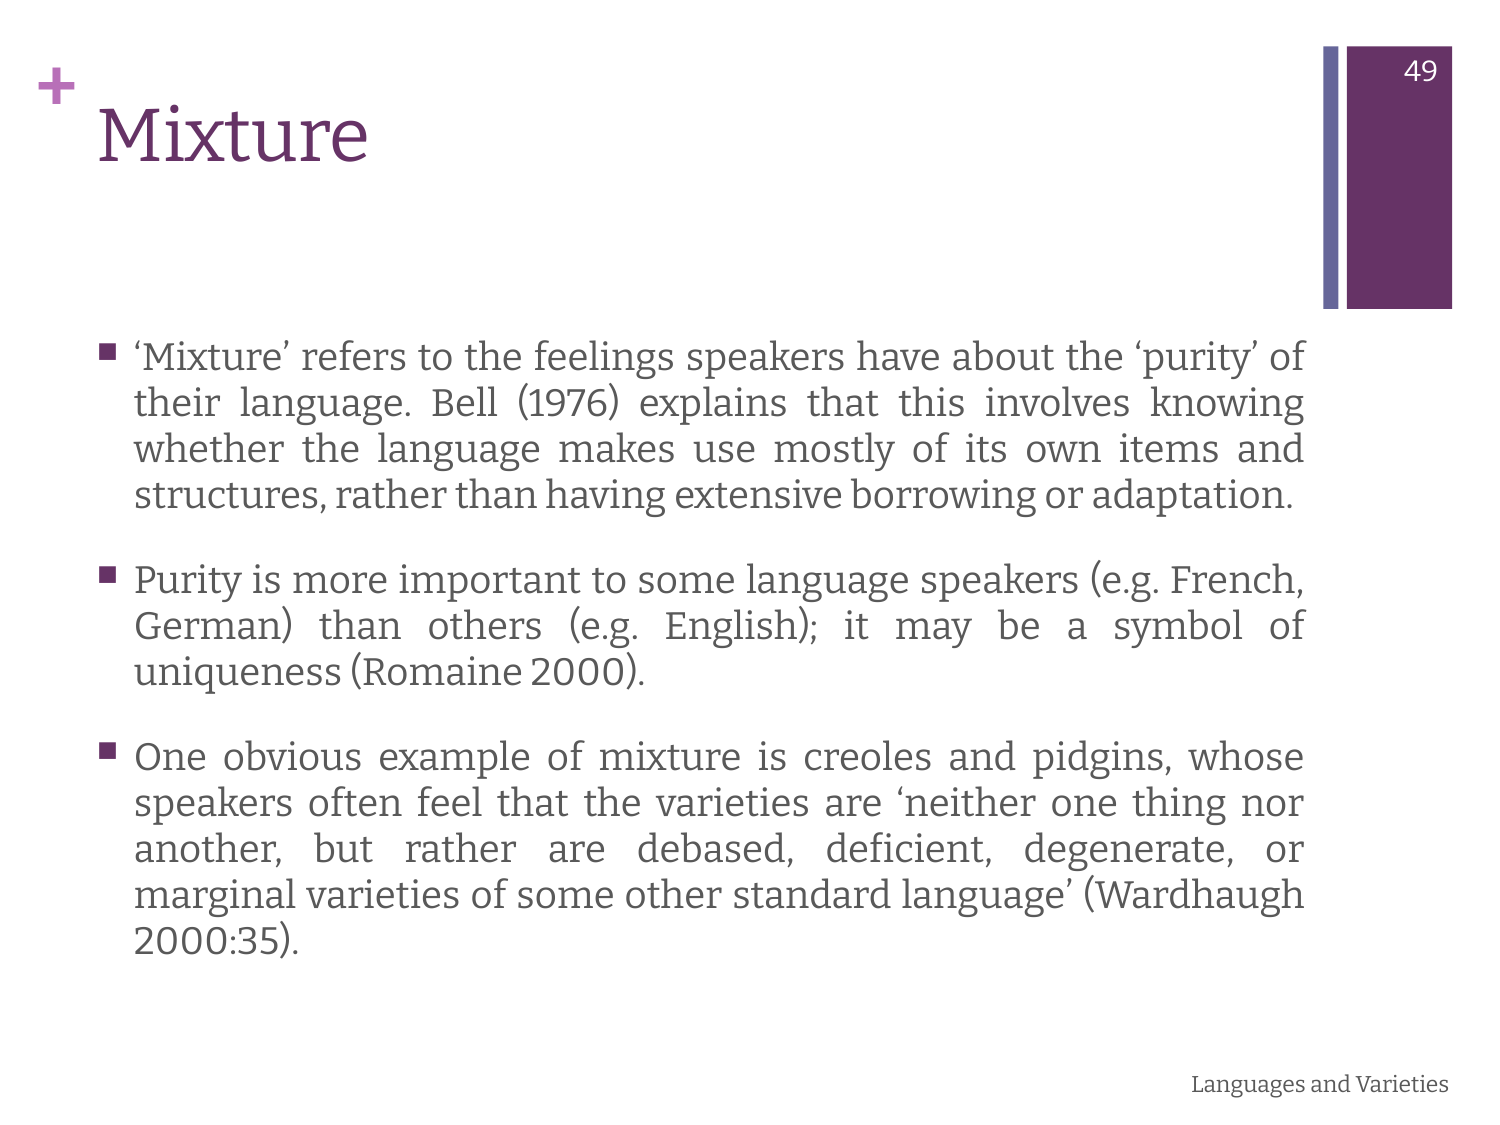

49
# Mixture
‘Mixture’ refers to the feelings speakers have about the ‘purity’ of their language. Bell (1976) explains that this involves knowing whether the language makes use mostly of its own items and structures, rather than having extensive borrowing or adaptation.
Purity is more important to some language speakers (e.g. French, German) than others (e.g. English); it may be a symbol of uniqueness (Romaine 2000).
One obvious example of mixture is creoles and pidgins, whose speakers often feel that the varieties are ‘neither one thing nor another, but rather are debased, deficient, degenerate, or marginal varieties of some other standard language’ (Wardhaugh 2000:35).
Languages and Varieties